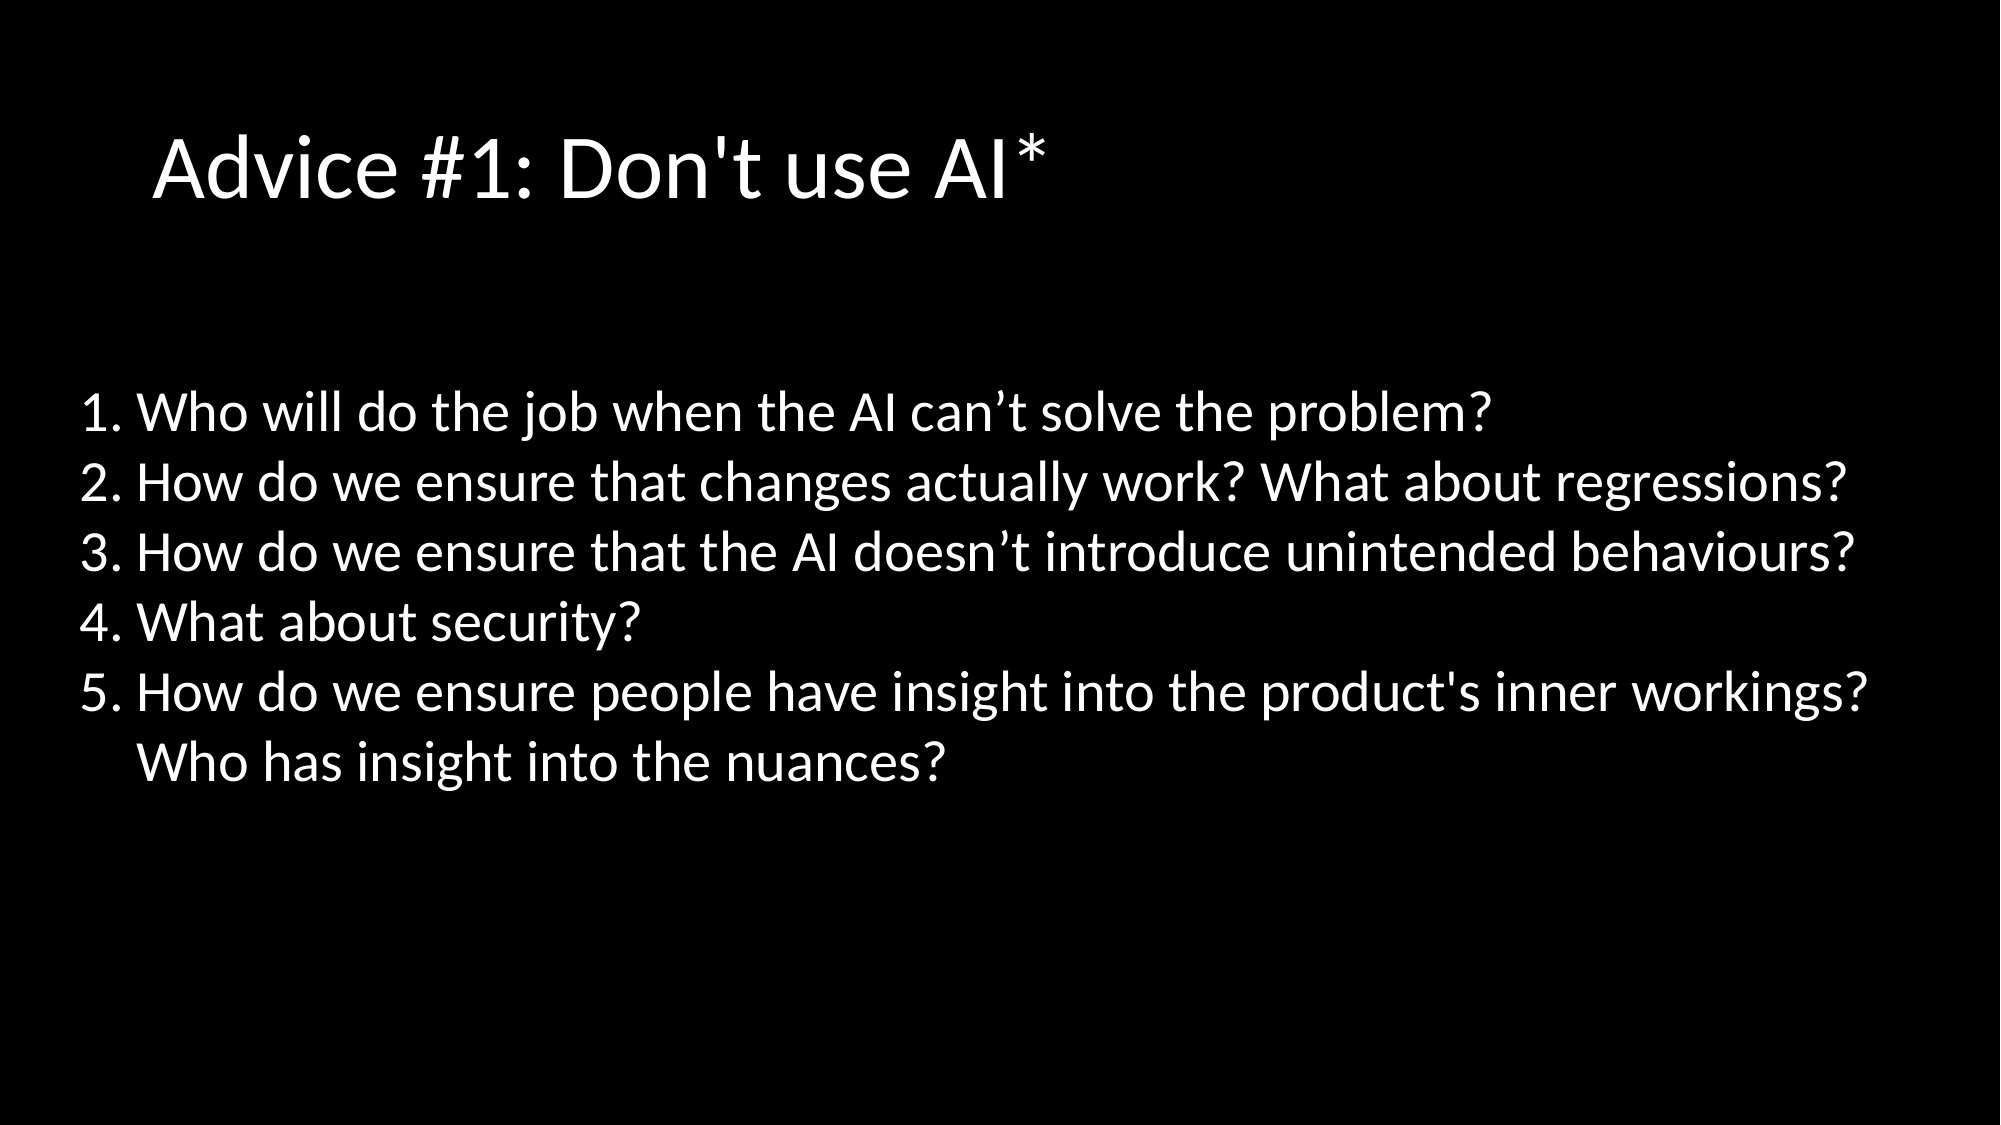

# Advice #1: Don't use AI*
Who will do the job when the AI can’t solve the problem?
How do we ensure that changes actually work? What about regressions?
How do we ensure that the AI doesn’t introduce unintended behaviours?
What about security?
How do we ensure people have insight into the product's inner workings? Who has insight into the nuances?